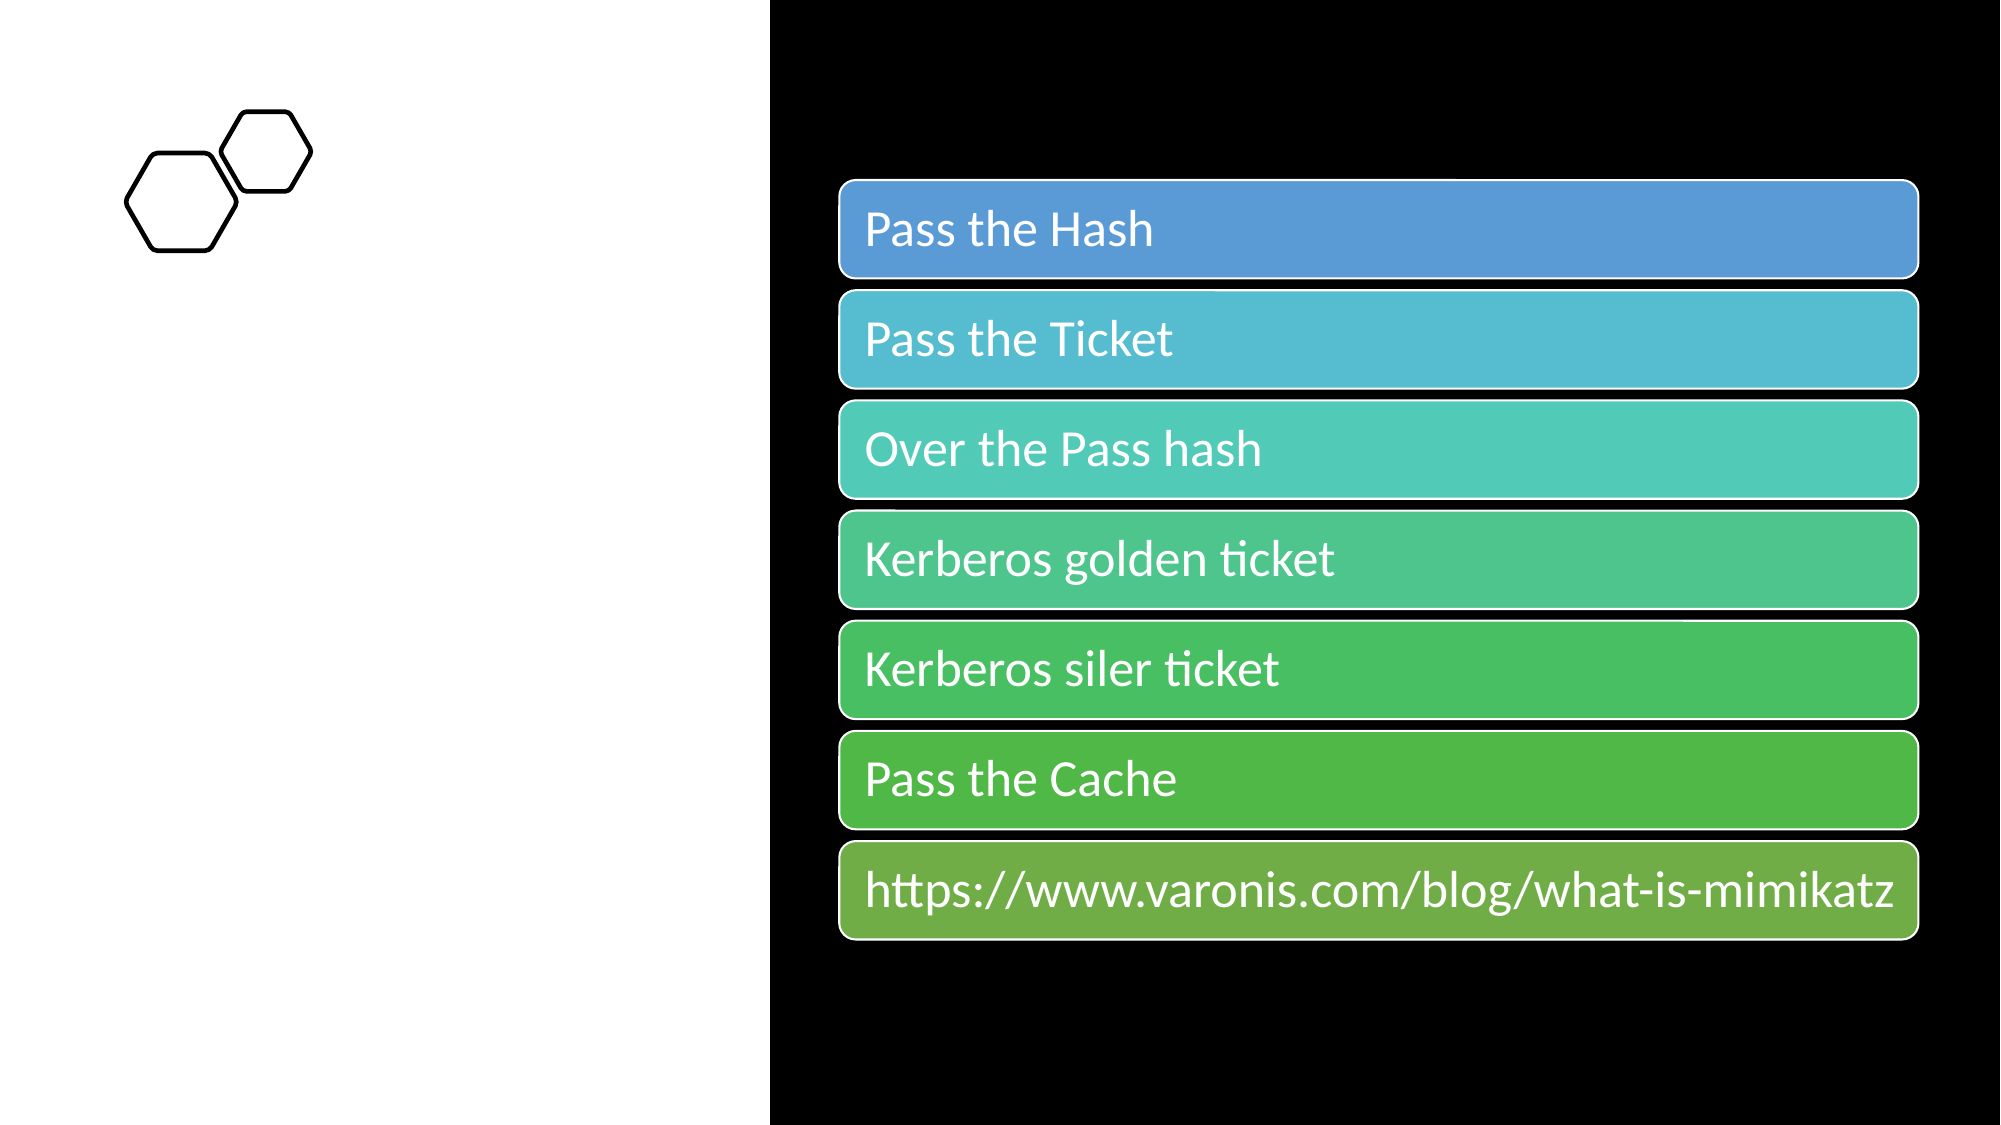

Pass the Hash
Pass the Ticket
Over the Pass hash
Kerberos golden ticket
Kerberos siler ticket
Pass the Cache
https://www.varonis.com/blog/what-is-mimikatz